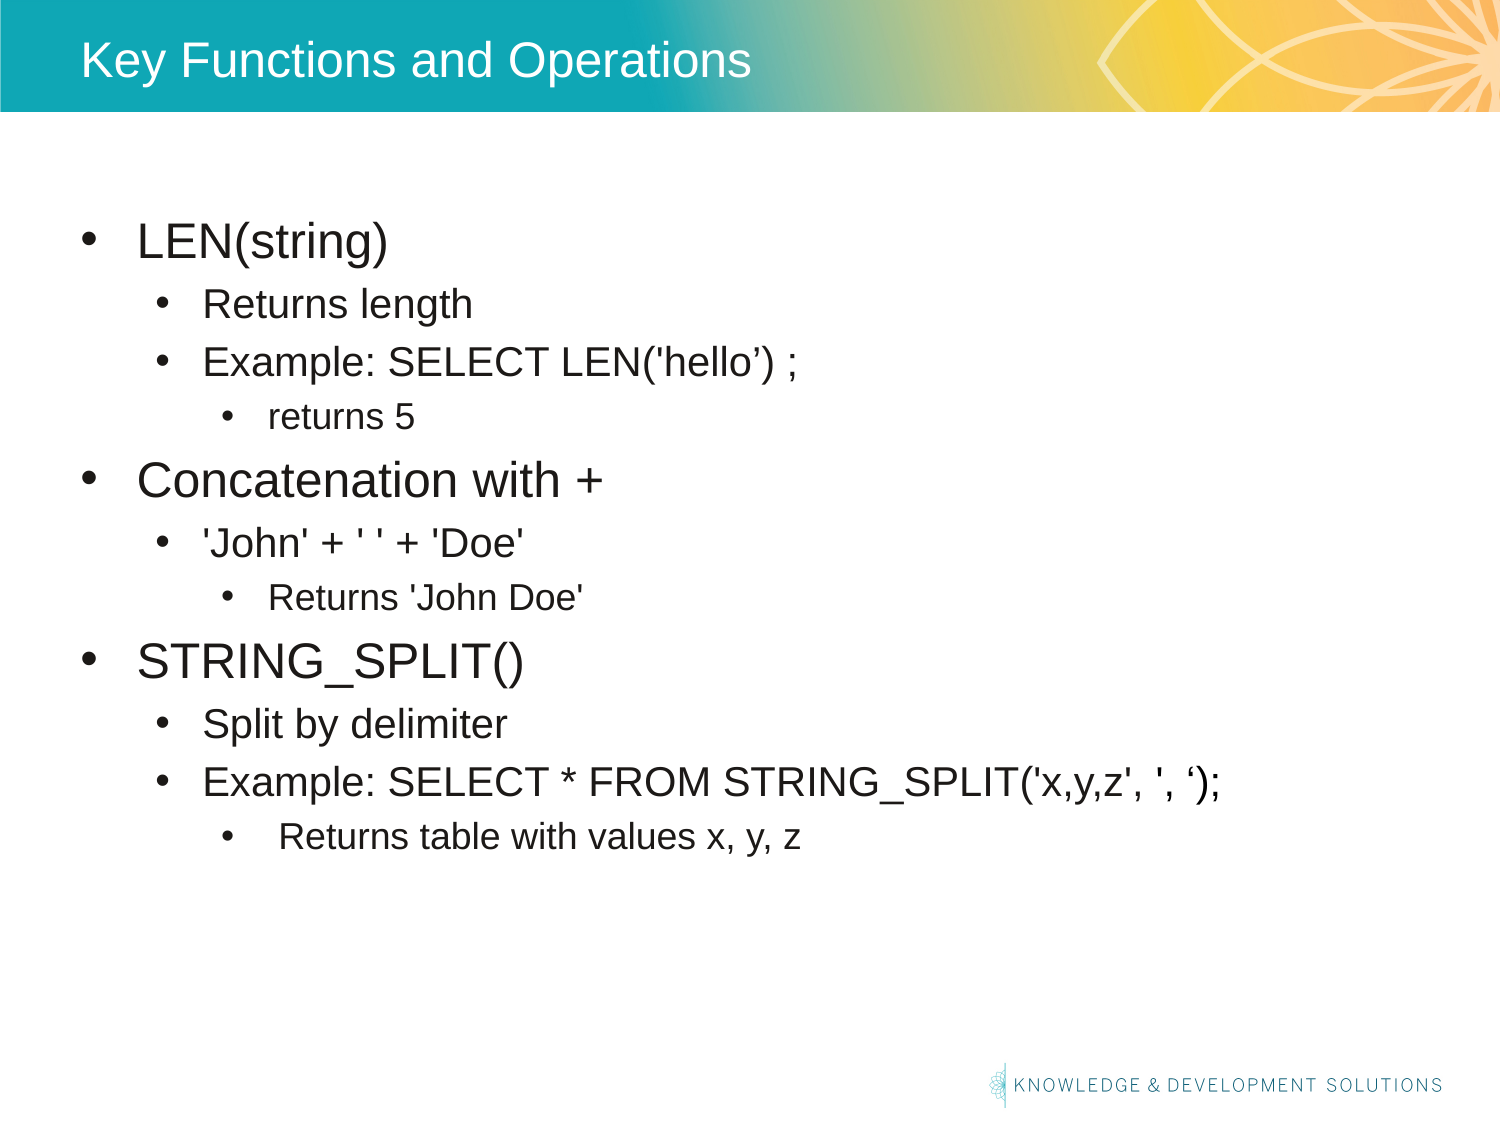

# Key Functions and Operations
LEN(string)
Returns length
Example: SELECT LEN('hello’) ;
returns 5
Concatenation with +
'John' + ' ' + 'Doe'
Returns 'John Doe'
STRING_SPLIT()
Split by delimiter
Example: SELECT * FROM STRING_SPLIT('x,y,z', ', ‘);
 Returns table with values x, y, z